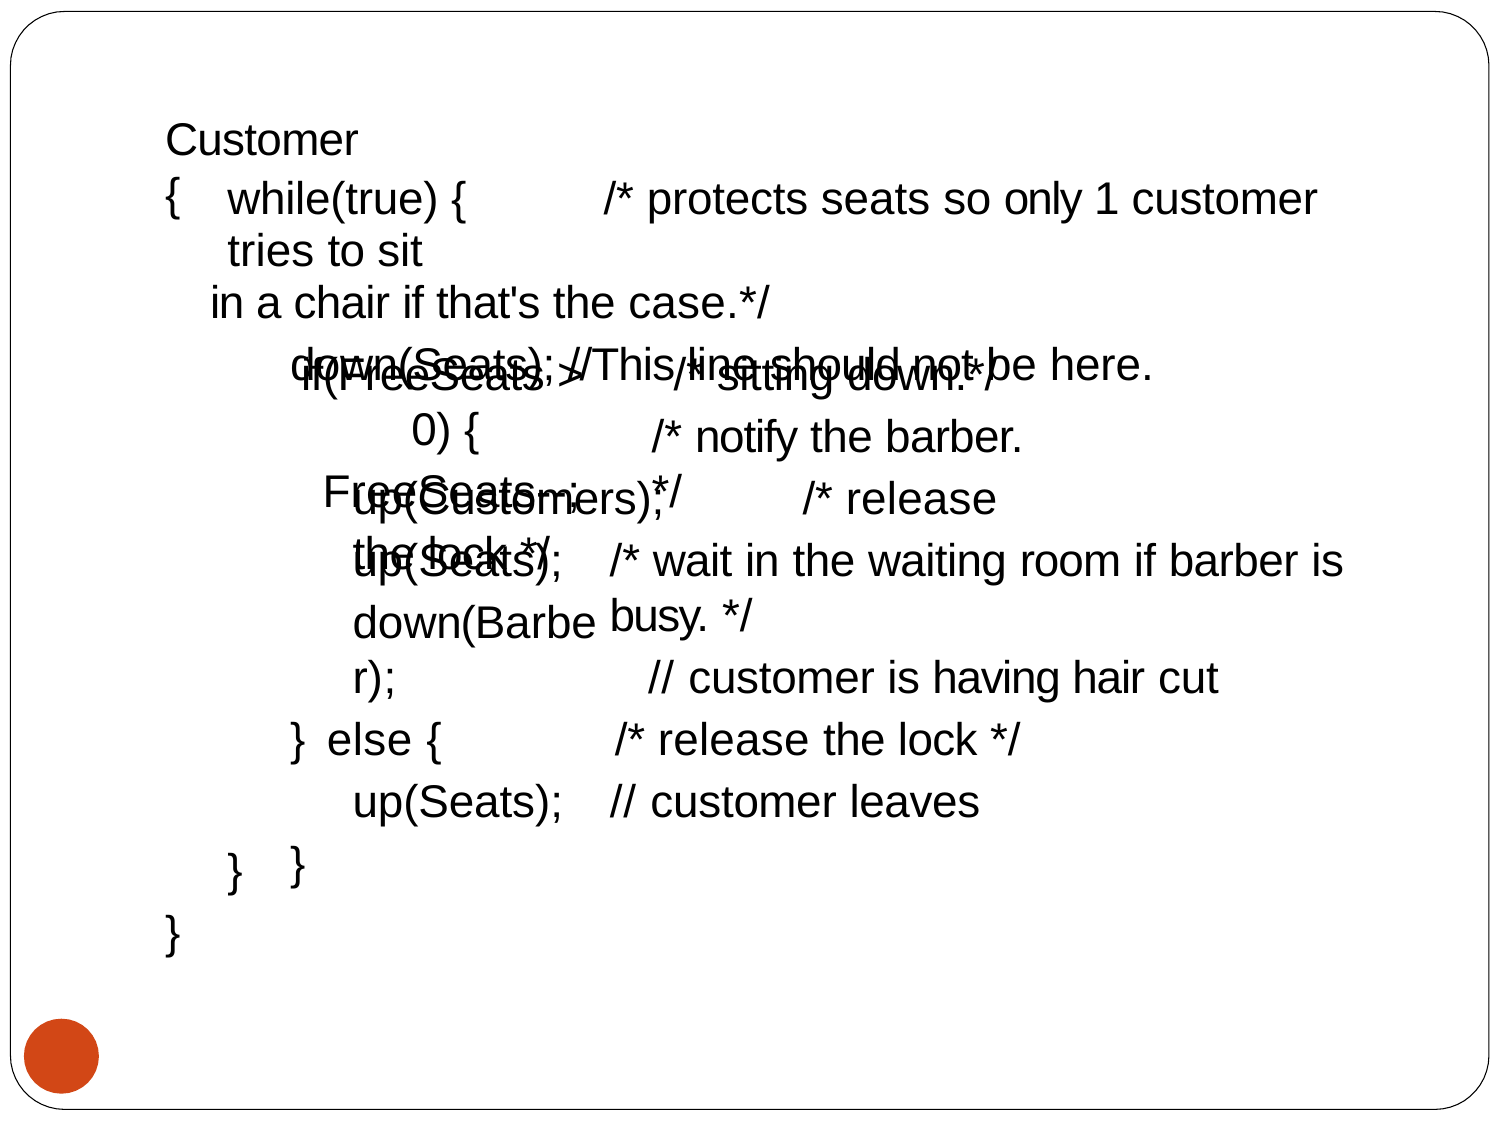

# Customer {
while(true) {	/* protects seats so only 1 customer tries to sit
in a chair if that's the case.*/
down(Seats); //This line should not be here.
if(FreeSeats > 0) {
FreeSeats--;
/* sitting down.*/
/* notify the barber. */
up(Customers);	/* release the lock */
up(Seats);
down(Barber);
} else {
up(Seats);
}
/* wait in the waiting room if barber is busy. */
// customer is having hair cut
/* release the lock */
// customer leaves
}
}